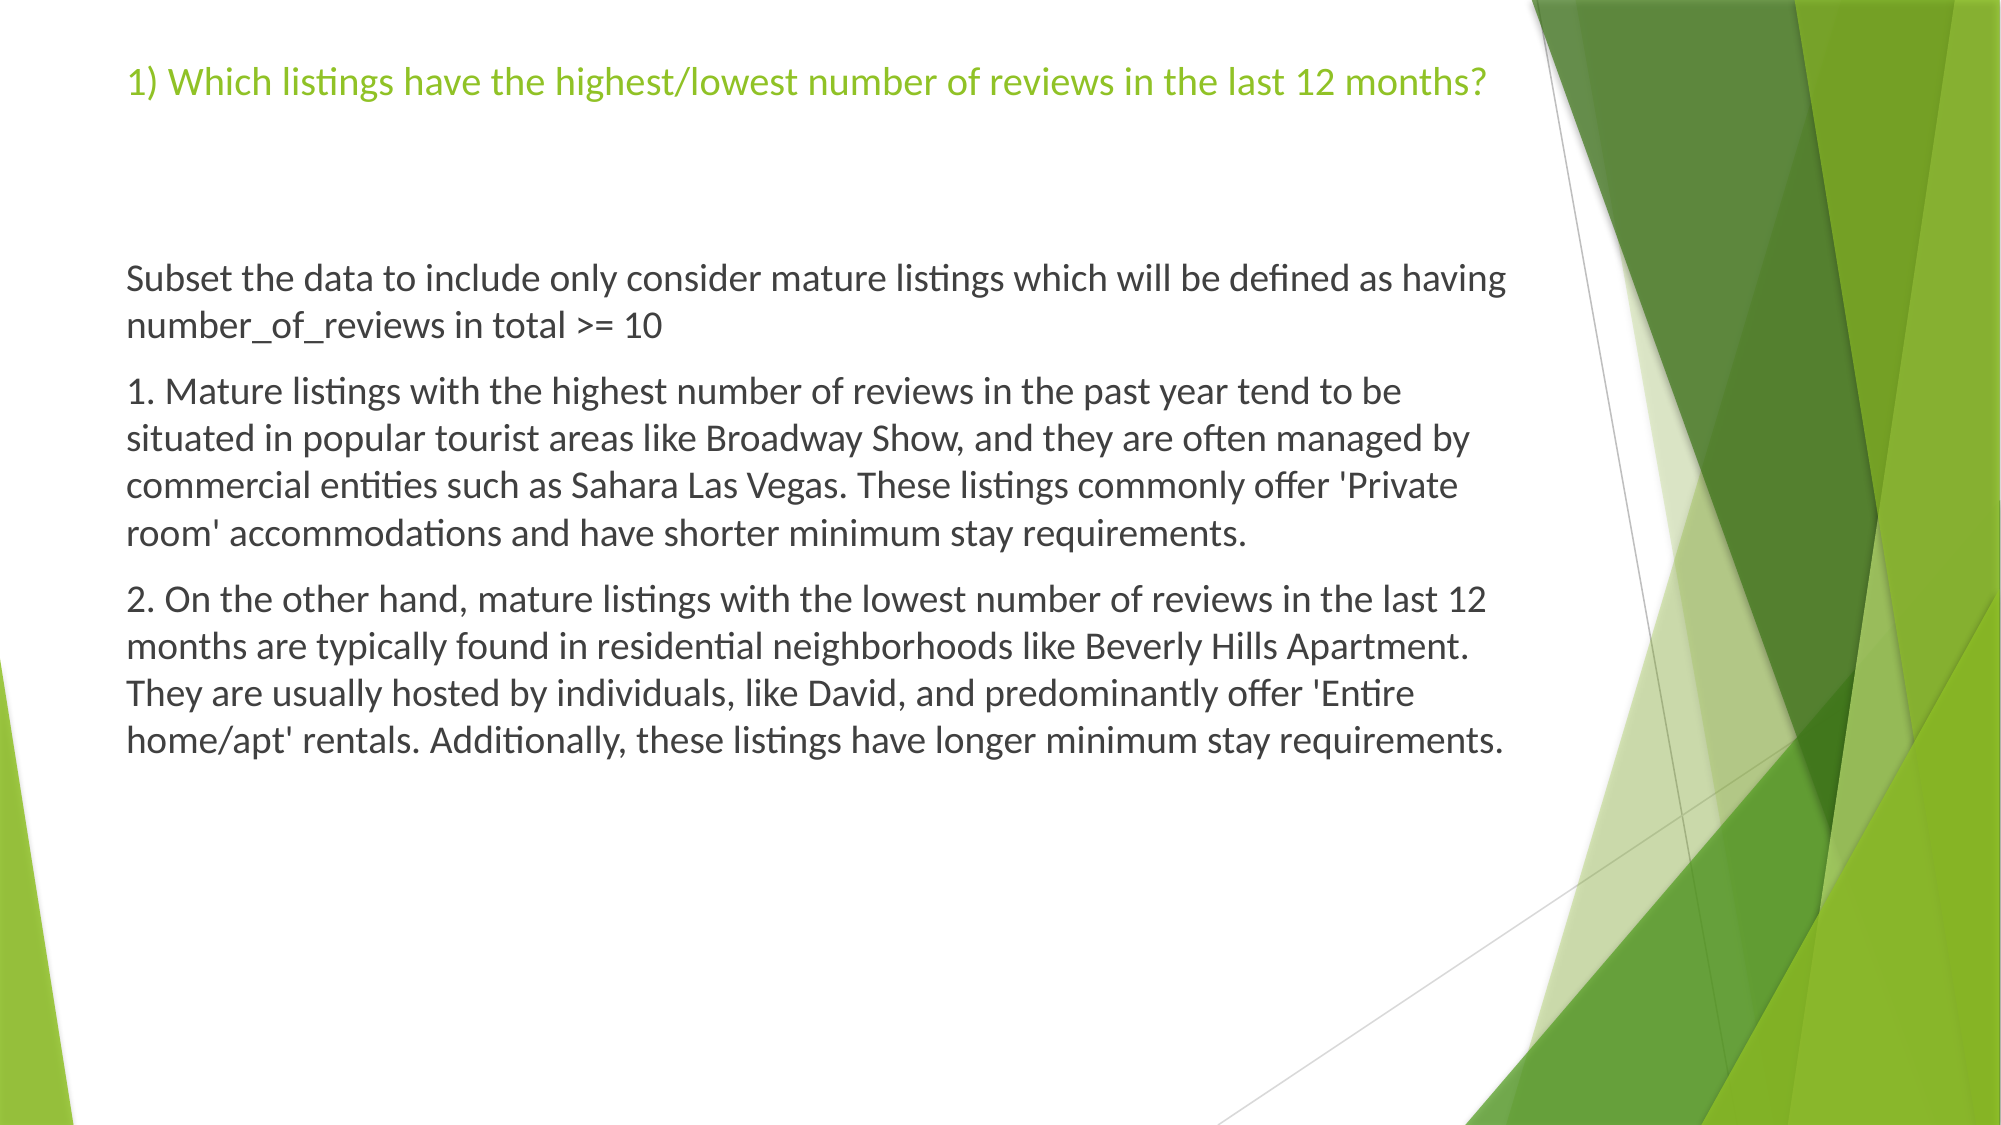

# 1) Which listings have the highest/lowest number of reviews in the last 12 months?
Subset the data to include only consider mature listings which will be defined as having number_of_reviews in total >= 10
1. Mature listings with the highest number of reviews in the past year tend to be situated in popular tourist areas like Broadway Show, and they are often managed by commercial entities such as Sahara Las Vegas. These listings commonly offer 'Private room' accommodations and have shorter minimum stay requirements.
2. On the other hand, mature listings with the lowest number of reviews in the last 12 months are typically found in residential neighborhoods like Beverly Hills Apartment. They are usually hosted by individuals, like David, and predominantly offer 'Entire home/apt' rentals. Additionally, these listings have longer minimum stay requirements.